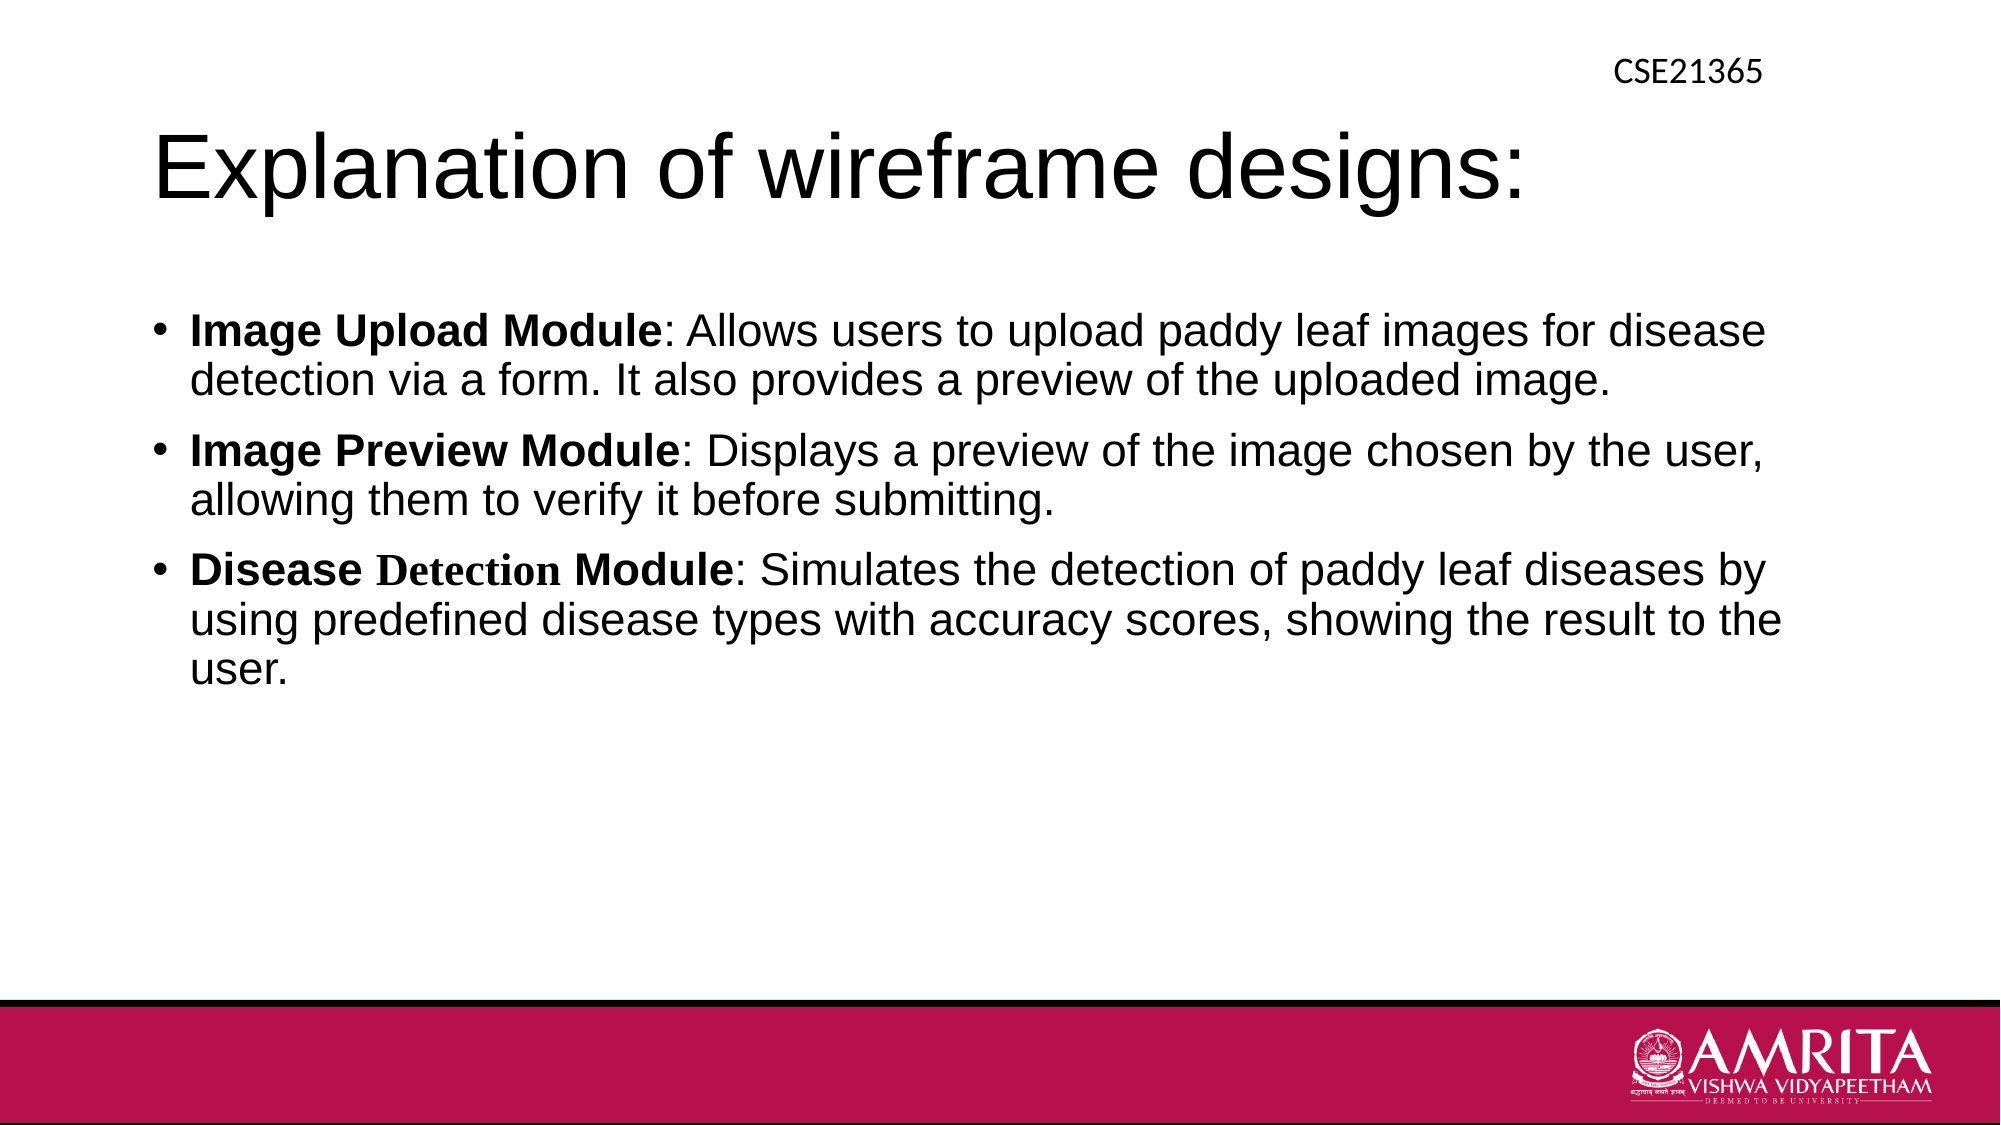

CSE21365
# Explanation of wireframe designs:
Image Upload Module: Allows users to upload paddy leaf images for disease detection via a form. It also provides a preview of the uploaded image.
Image Preview Module: Displays a preview of the image chosen by the user, allowing them to verify it before submitting.
Disease Detection Module: Simulates the detection of paddy leaf diseases by using predefined disease types with accuracy scores, showing the result to the user.